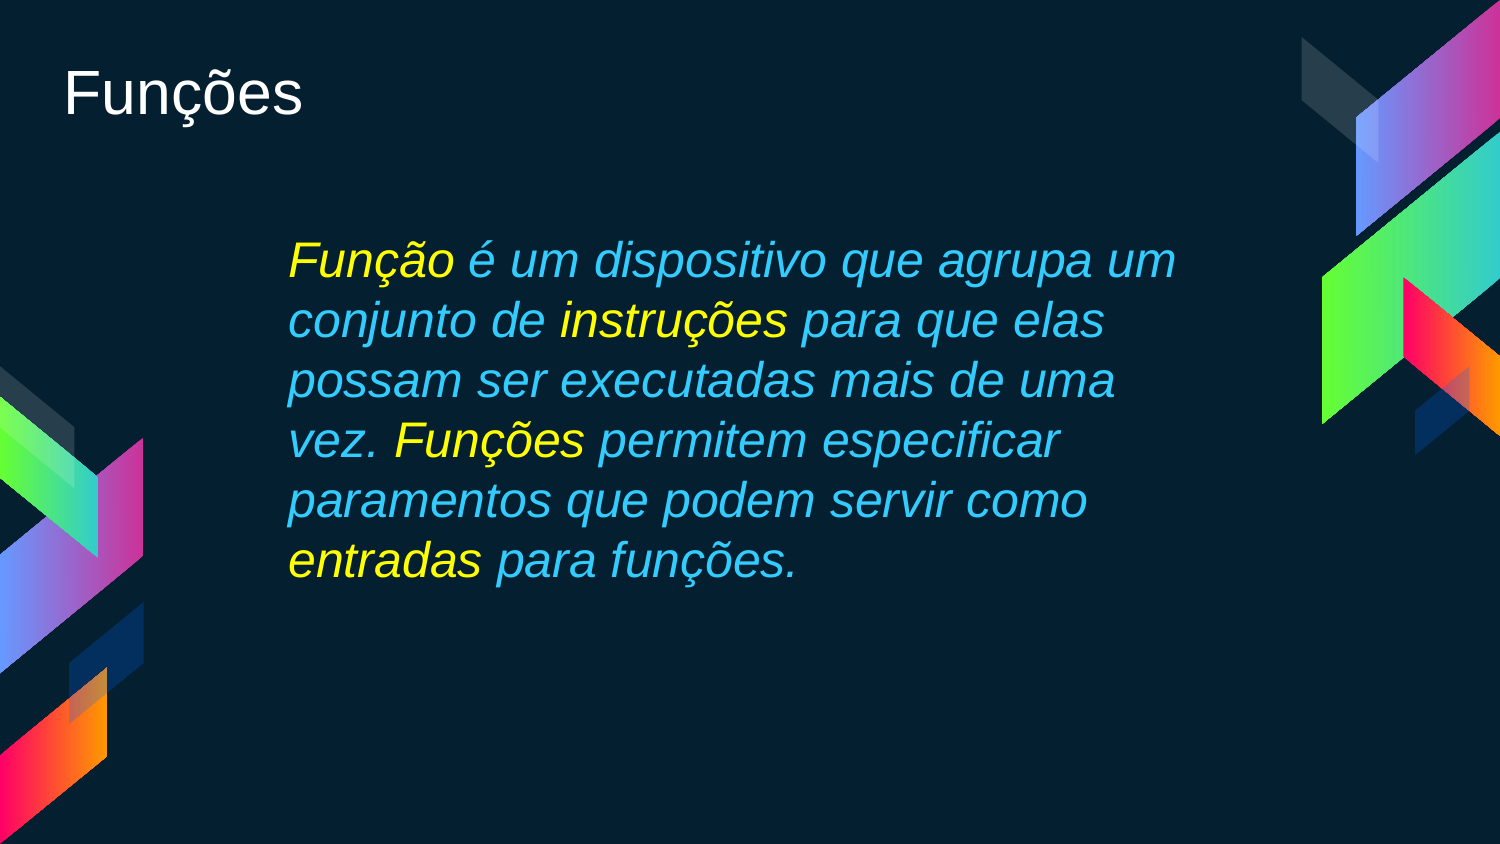

Funções
Função é um dispositivo que agrupa um conjunto de instruções para que elas possam ser executadas mais de uma vez. Funções permitem especificar paramentos que podem servir como entradas para funções.